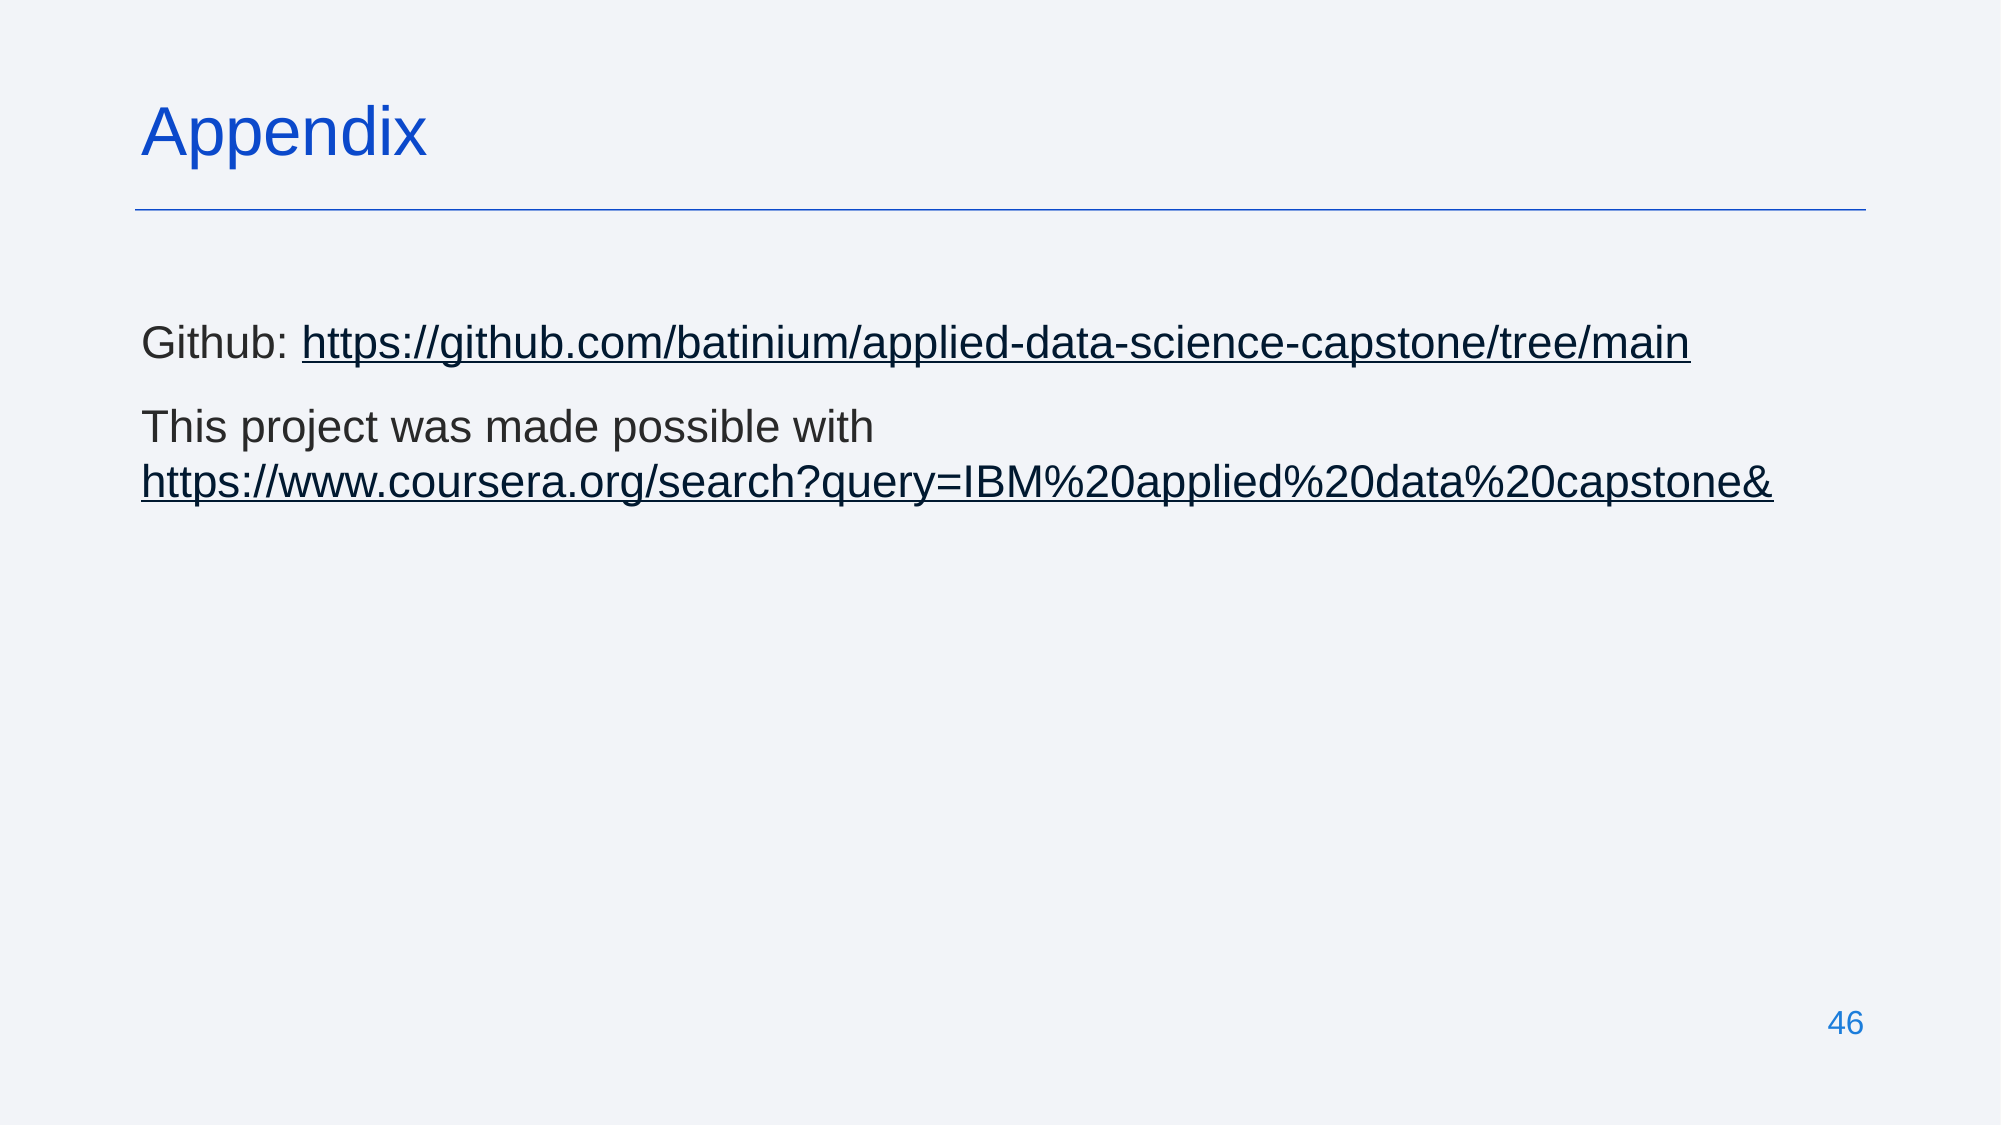

Appendix
Github: https://github.com/batinium/applied-data-science-capstone/tree/main
This project was made possible with https://www.coursera.org/search?query=IBM%20applied%20data%20capstone&

46